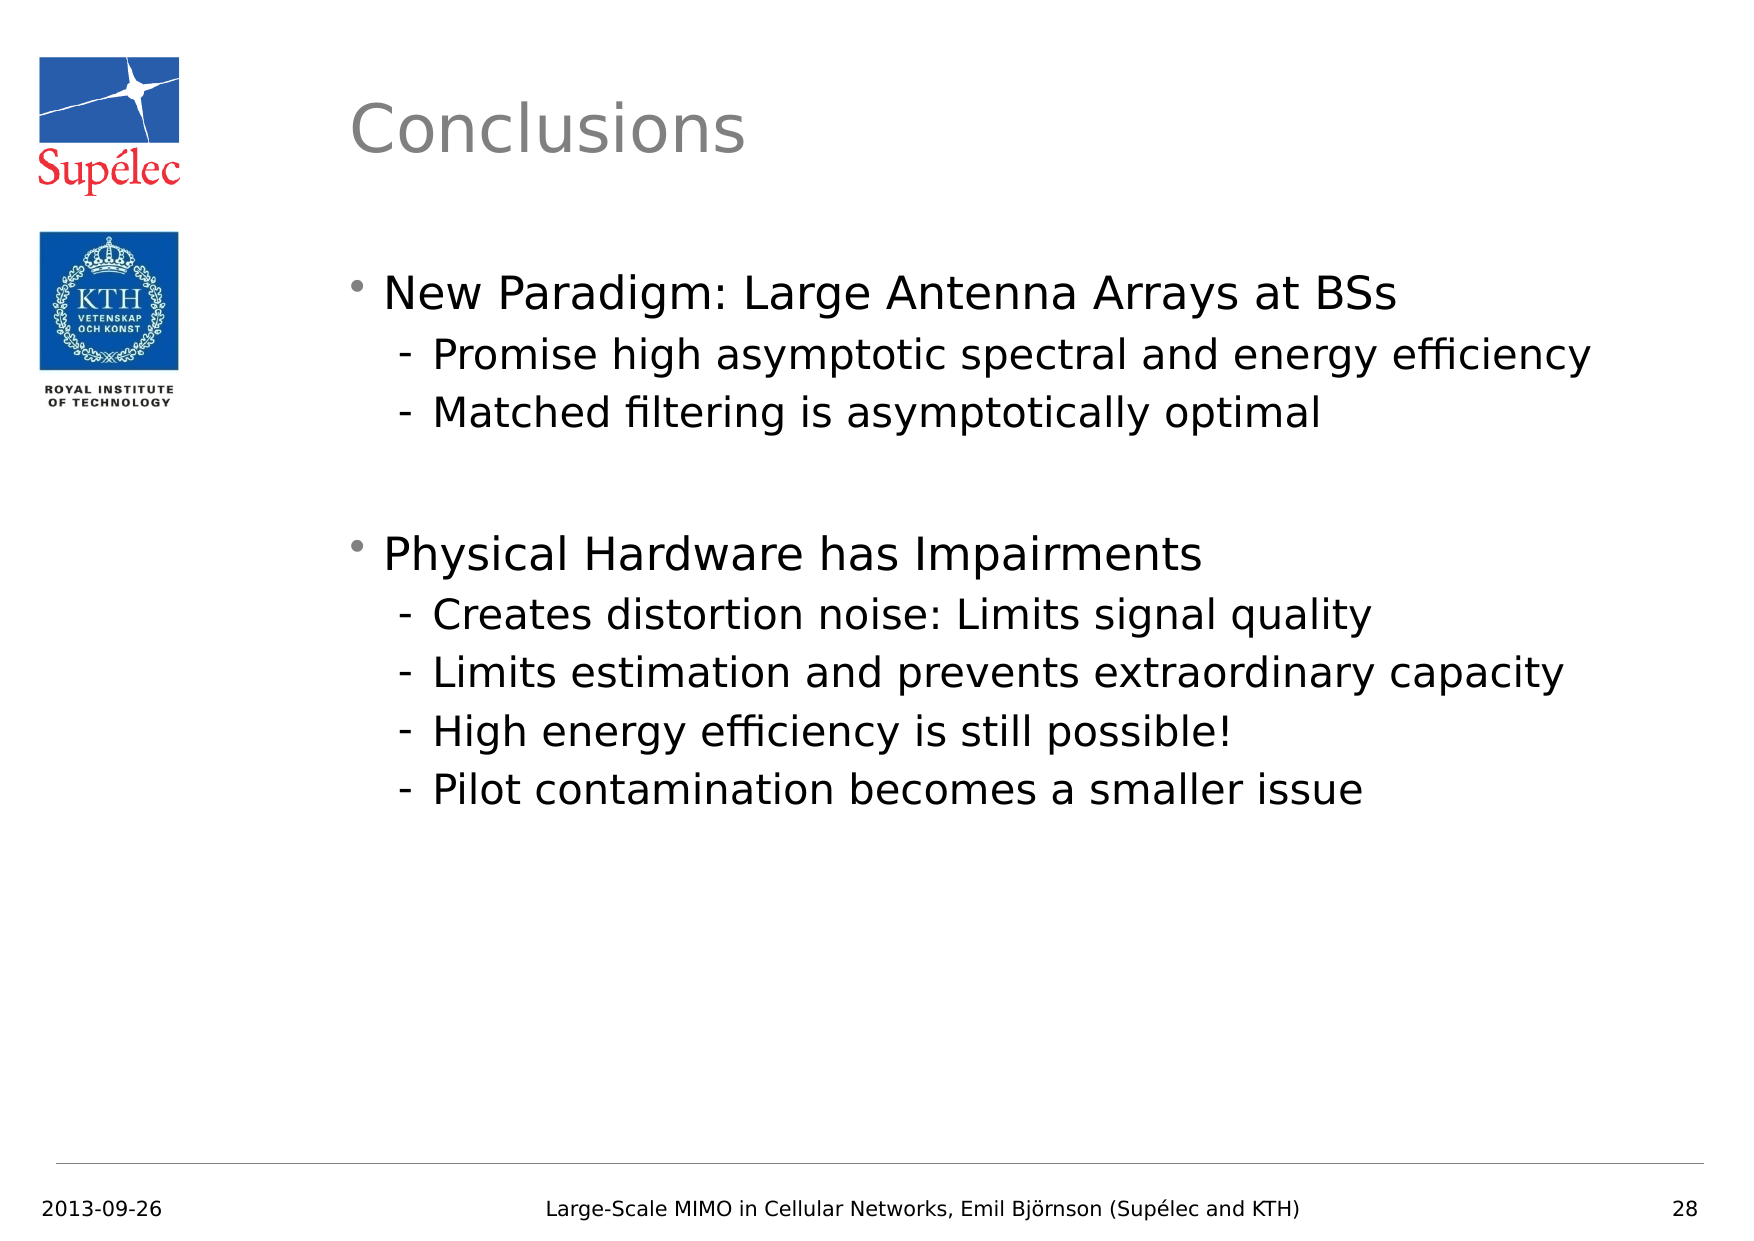

# Conclusions
New Paradigm: Large Antenna Arrays at BSs
Promise high asymptotic spectral and energy efficiency
Matched filtering is asymptotically optimal

Physical Hardware has Impairments
Creates distortion noise: Limits signal quality
Limits estimation and prevents extraordinary capacity
High energy efficiency is still possible!
Pilot contamination becomes a smaller issue
2013-09-26
Large-Scale MIMO in Cellular Networks, Emil Björnson (Supélec and KTH)
28